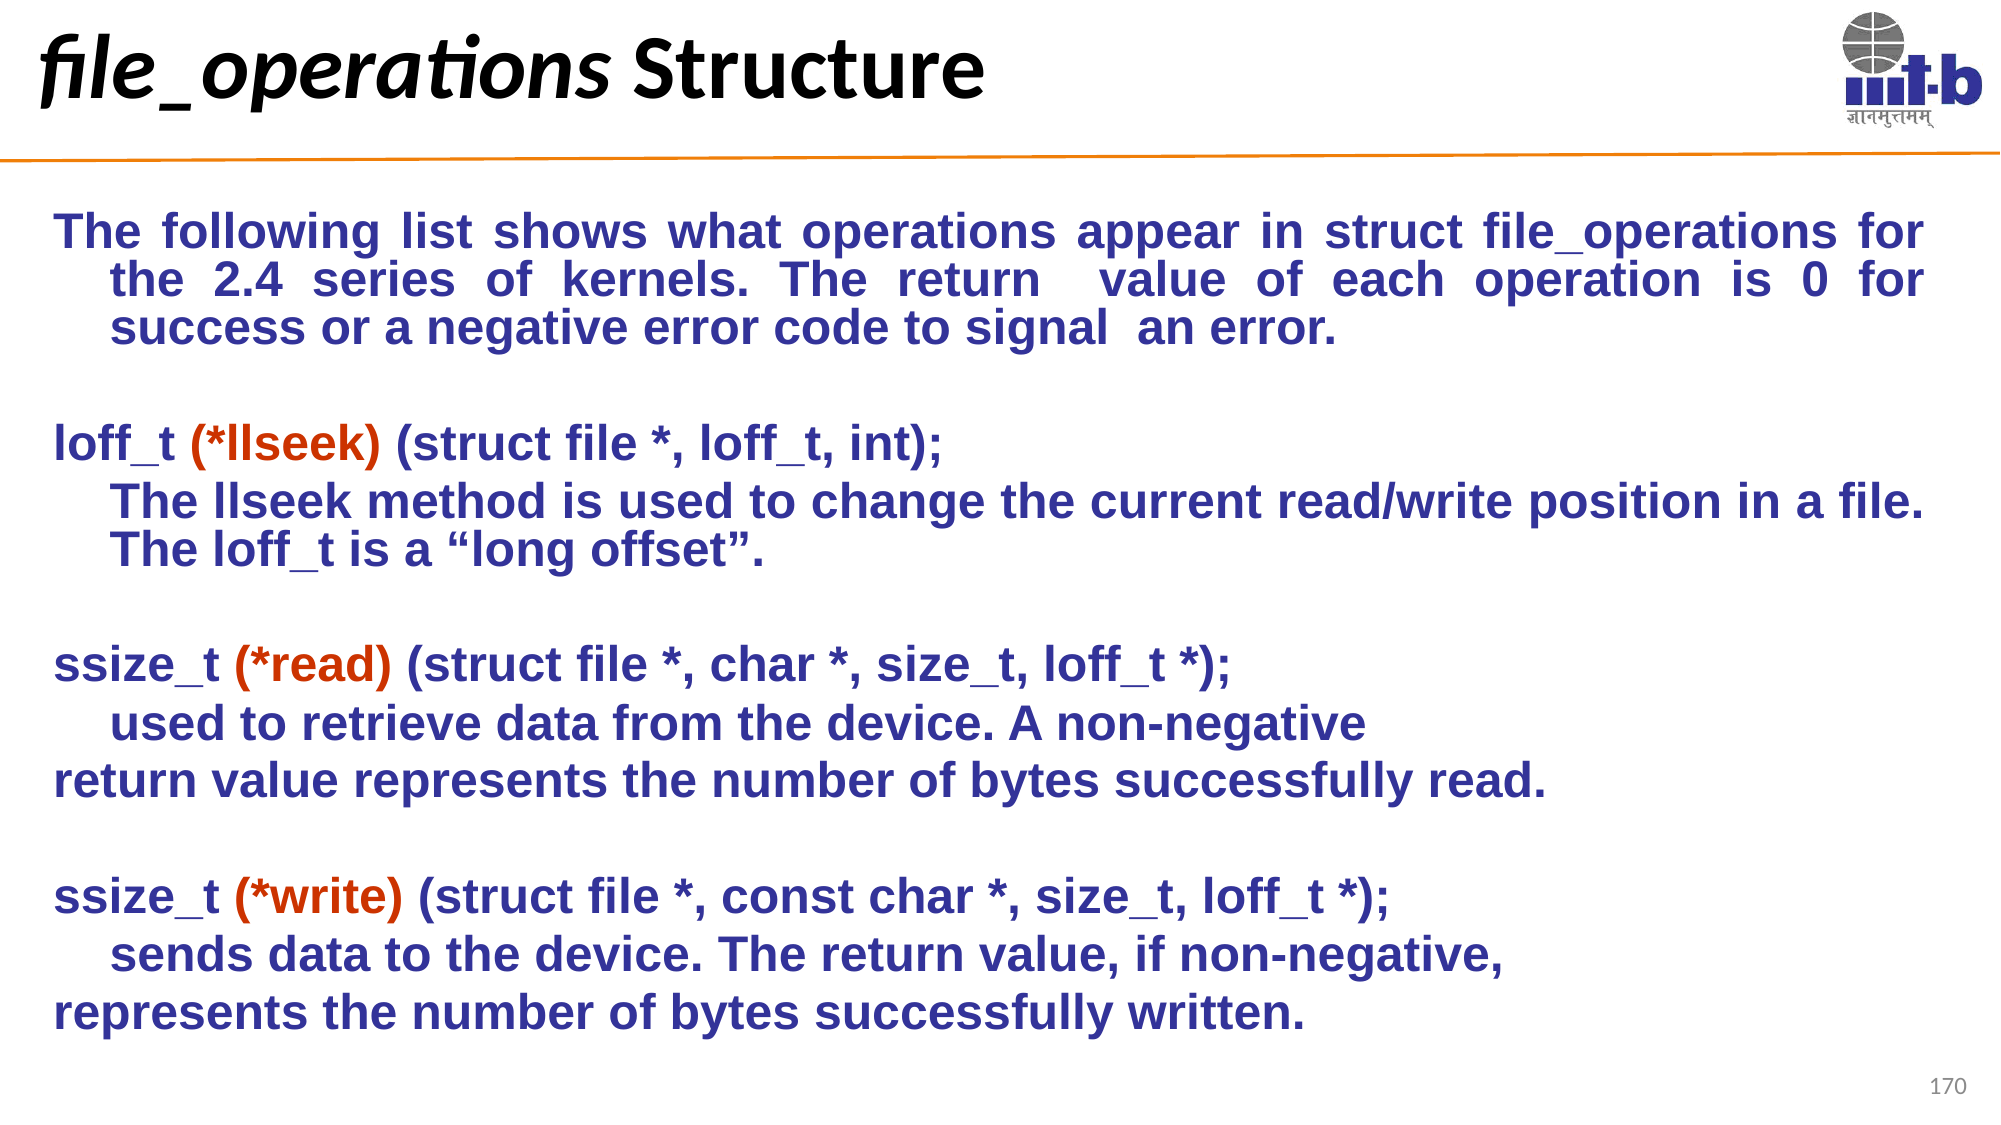

# file_operations Structure
The following list shows what operations appear in struct file_operations for the 2.4 series of kernels. The return  value of each operation is 0 for success or a negative error code to signal  an error.

loff_t (*llseek) (struct file *, loff_t, int);
	The llseek method is used to change the current read/write position in a file. The loff_t is a “long offset”.

ssize_t (*read) (struct file *, char *, size_t, loff_t *);
	used to retrieve data from the device. A non-negative
return value represents the number of bytes successfully read.

ssize_t (*write) (struct file *, const char *, size_t, loff_t *);
	sends data to the device. The return value, if non-negative,
represents the number of bytes successfully written.
170